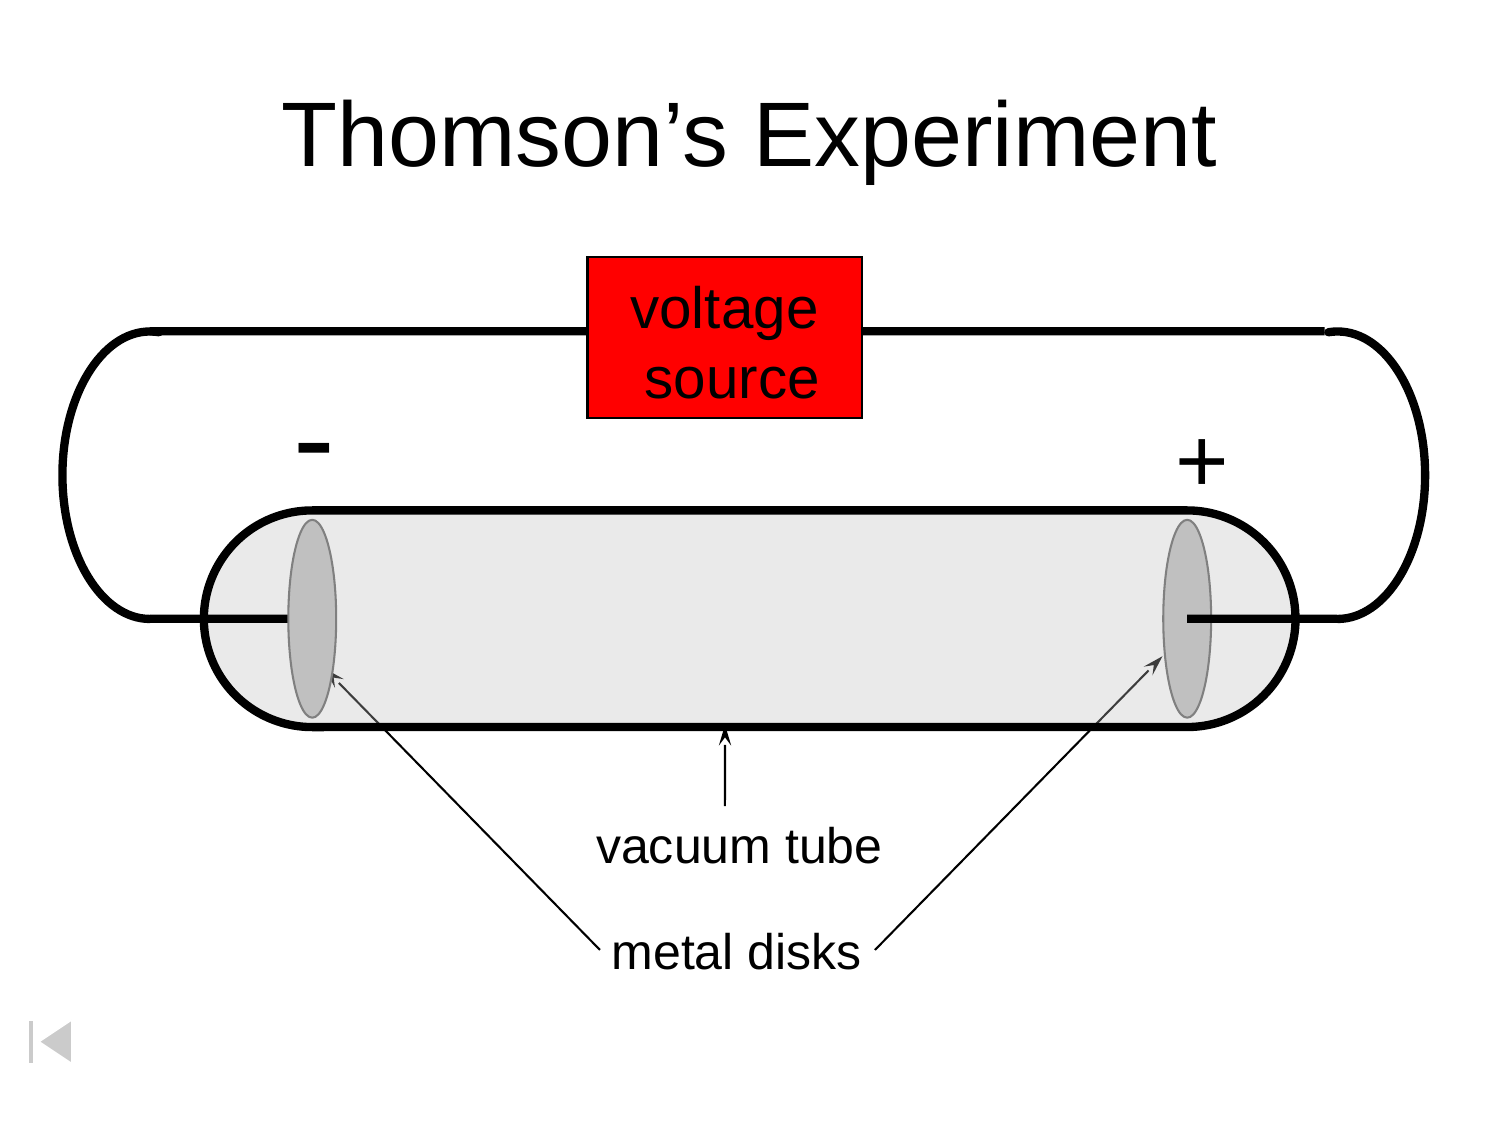

# Thomson’s Experiment

voltage
source

-
+

vacuum tube
metal disks